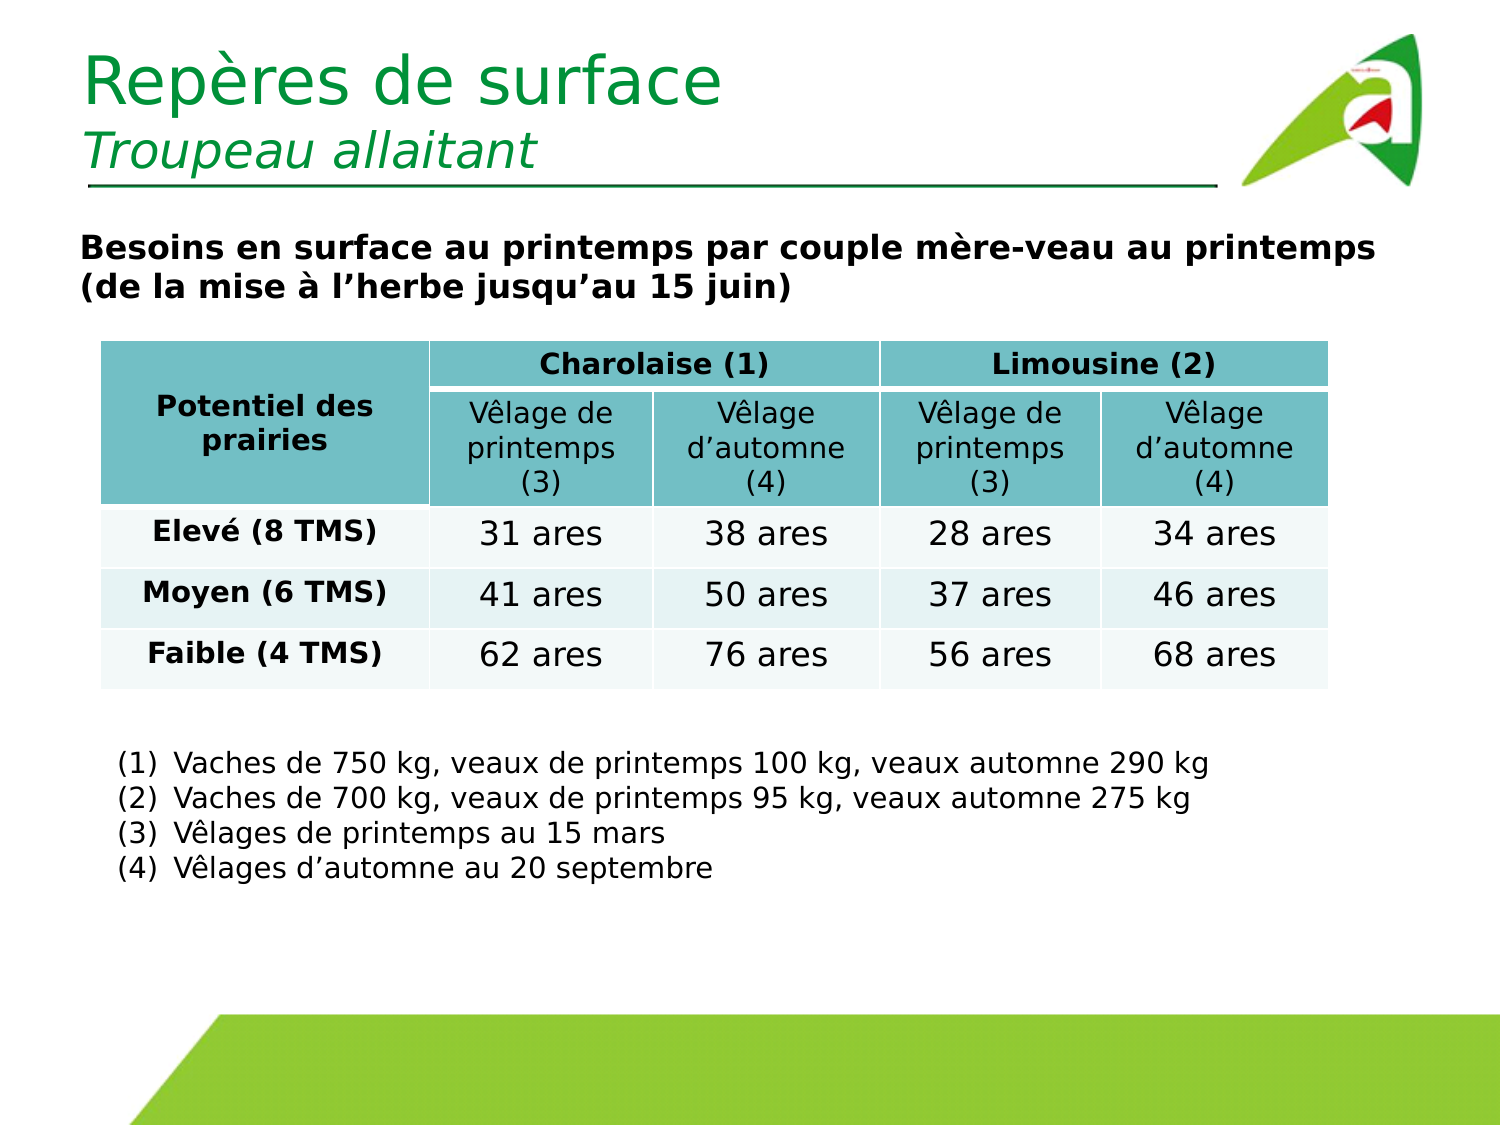

Repères de surface
Troupeau allaitant
Besoins en surface au printemps par couple mère-veau au printemps
(de la mise à l’herbe jusqu’au 15 juin)
| Potentiel des prairies | Charolaise (1) |  | Limousine (2) |  |
| --- | --- | --- | --- | --- |
|  | Vêlage de printemps (3) | Vêlage d’automne (4) | Vêlage de printemps (3) | Vêlage d’automne (4) |
| Elevé (8 TMS) | 31 ares | 38 ares | 28 ares | 34 ares |
| Moyen (6 TMS) | 41 ares | 50 ares | 37 ares | 46 ares |
| Faible (4 TMS) | 62 ares | 76 ares | 56 ares | 68 ares |
Vaches de 750 kg, veaux de printemps 100 kg, veaux automne 290 kg
Vaches de 700 kg, veaux de printemps 95 kg, veaux automne 275 kg
Vêlages de printemps au 15 mars
Vêlages d’automne au 20 septembre